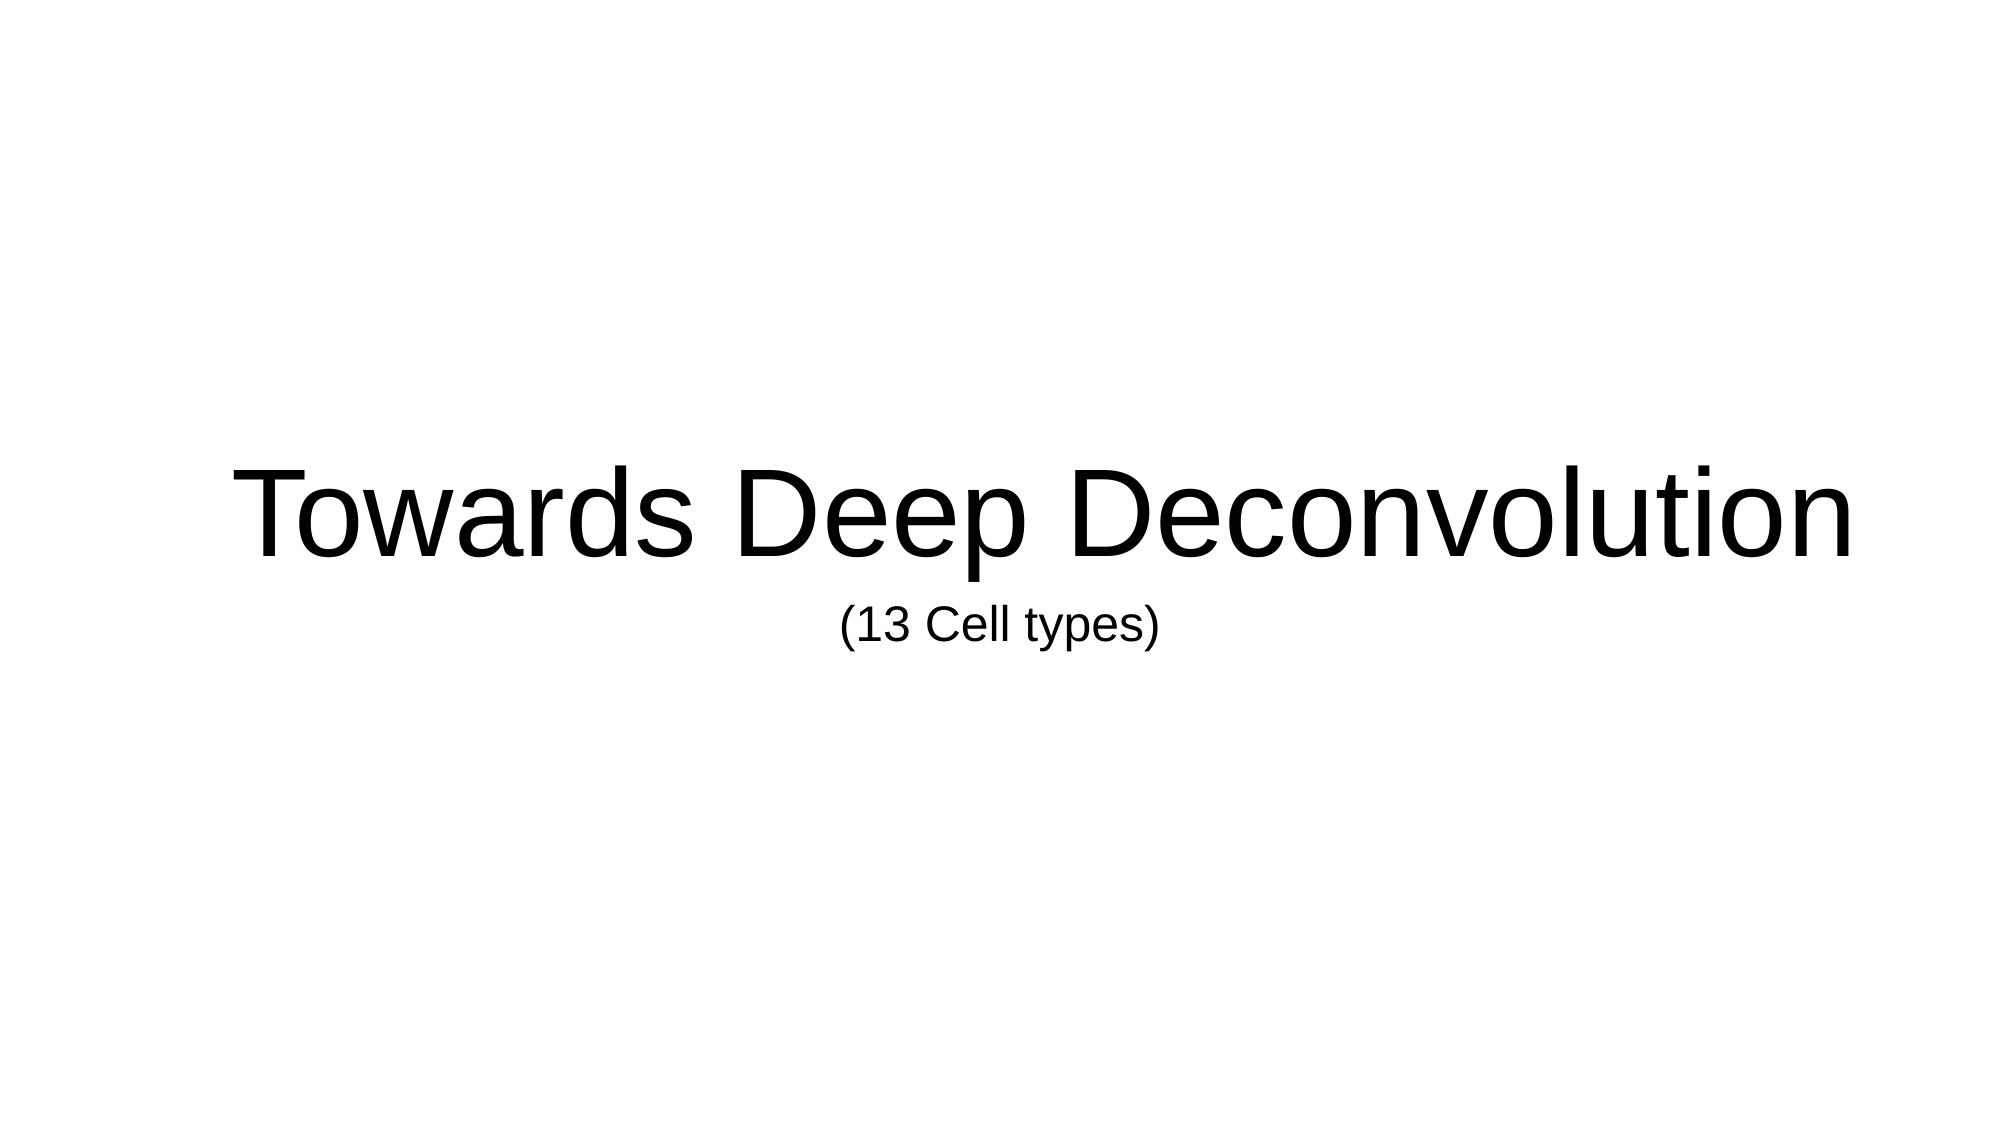

# Towards Deep Deconvolution
(13 Cell types)